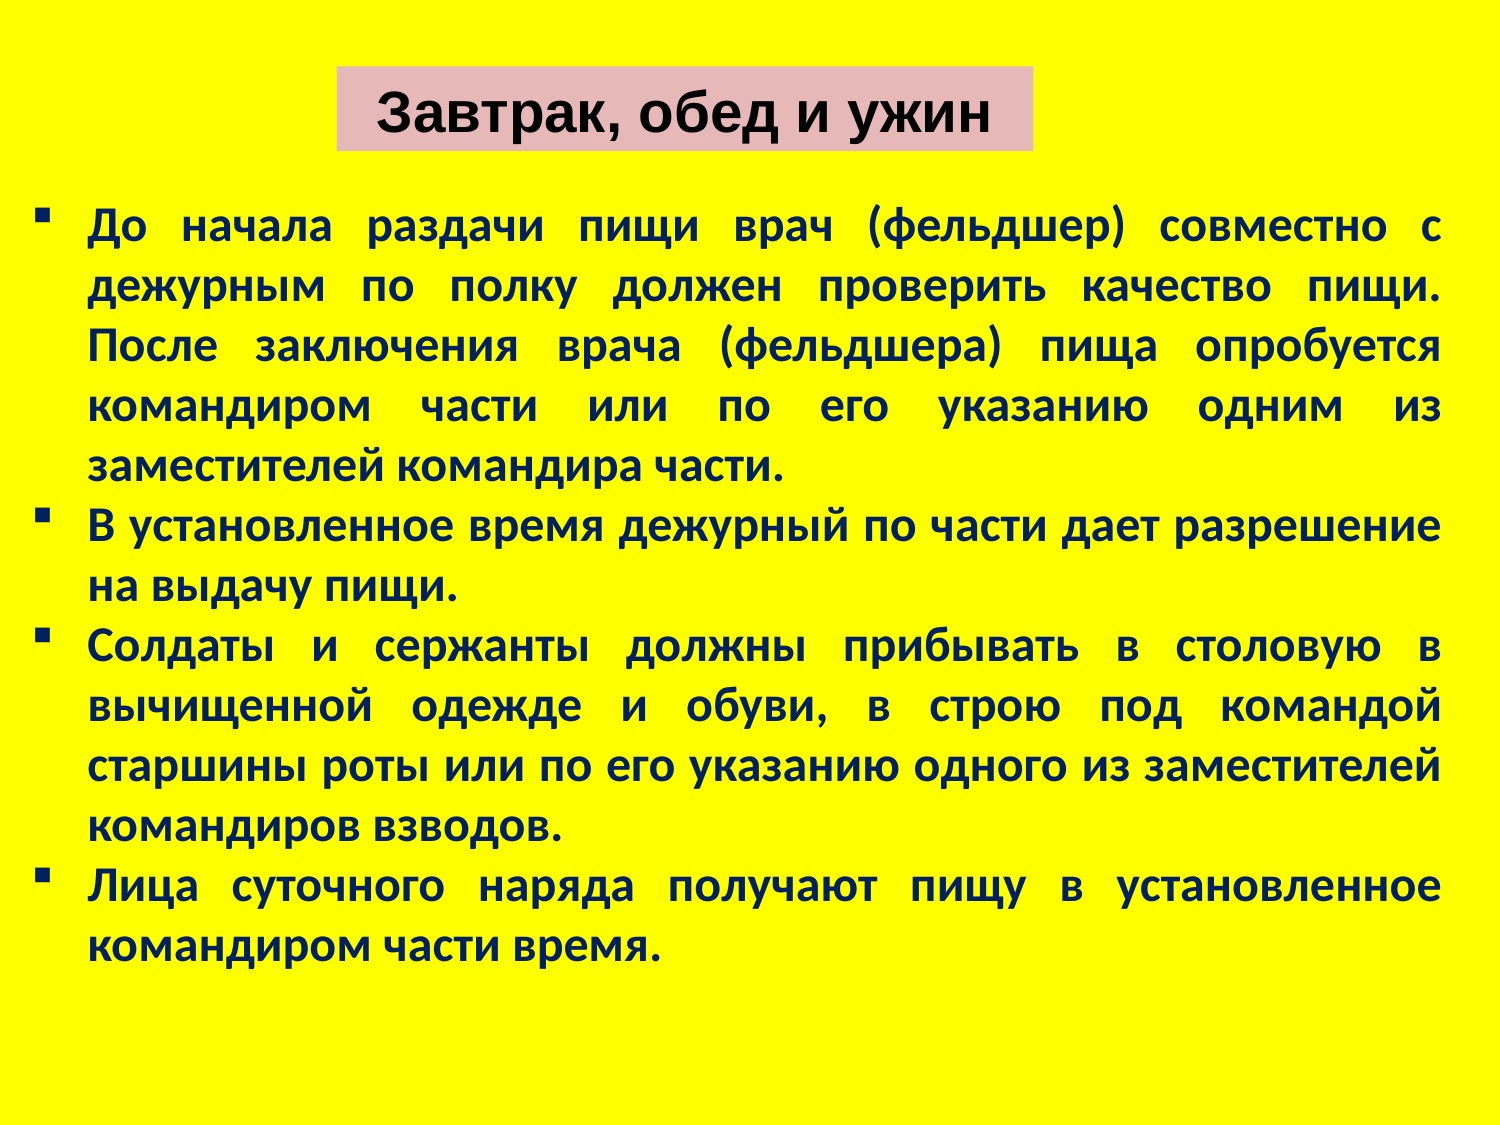

Завтрак, обед и ужин
До начала раздачи пищи врач (фельдшер) совместно с дежурным по полку должен проверить качество пищи. После заключения врача (фельдшера) пища опробуется командиром части или по его указанию одним из заместителей командира части.
В установленное время дежурный по части дает разрешение на выдачу пищи.
Солдаты и сержанты должны прибывать в столовую в вычищенной одежде и обуви, в строю под командой старшины роты или по его указанию одного из заместителей командиров взводов.
Лица суточного наряда получают пищу в установленное командиром части время.